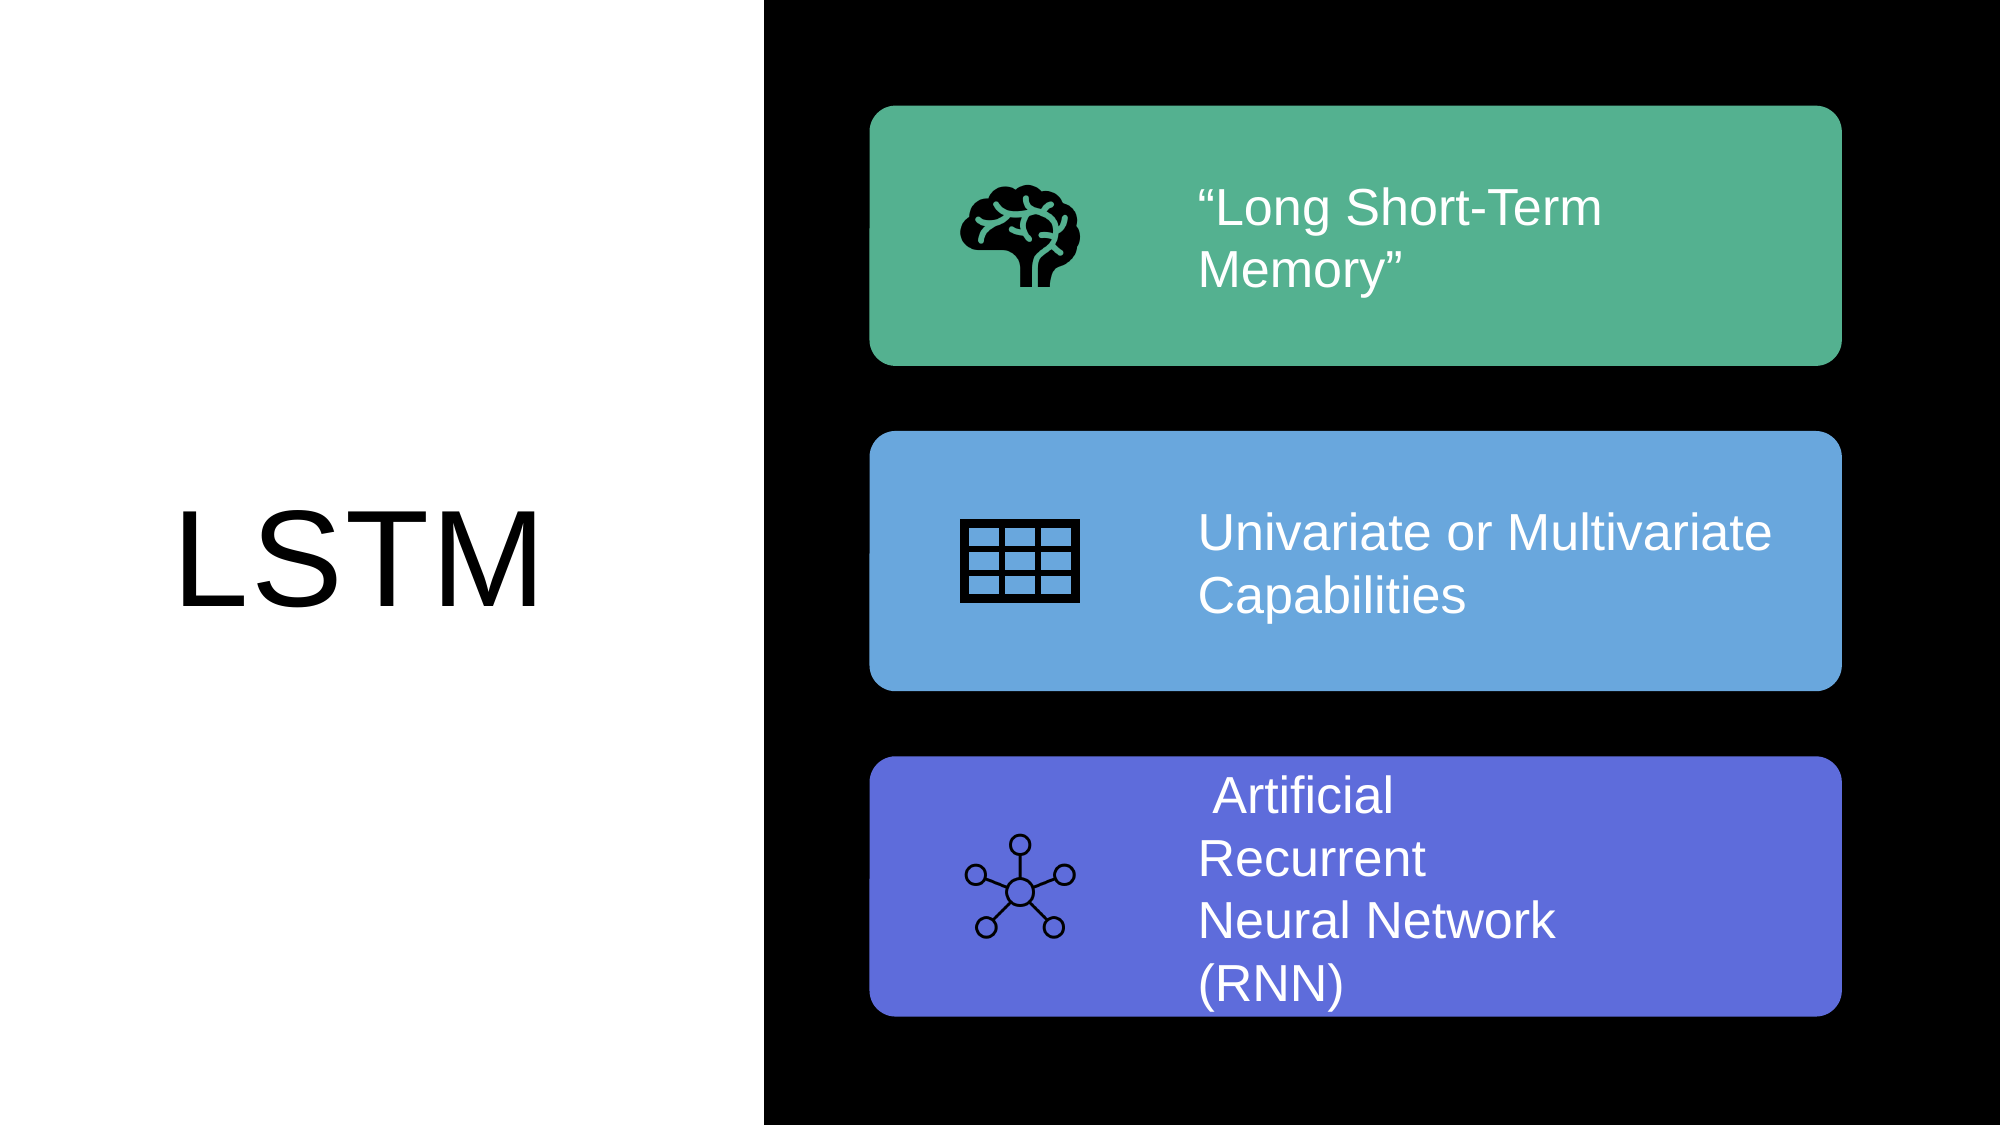

“Long Short-Term Memory”
Univariate or Multivariate Capabilities
 Artificial Recurrent Neural Network (RNN)

# LSTM